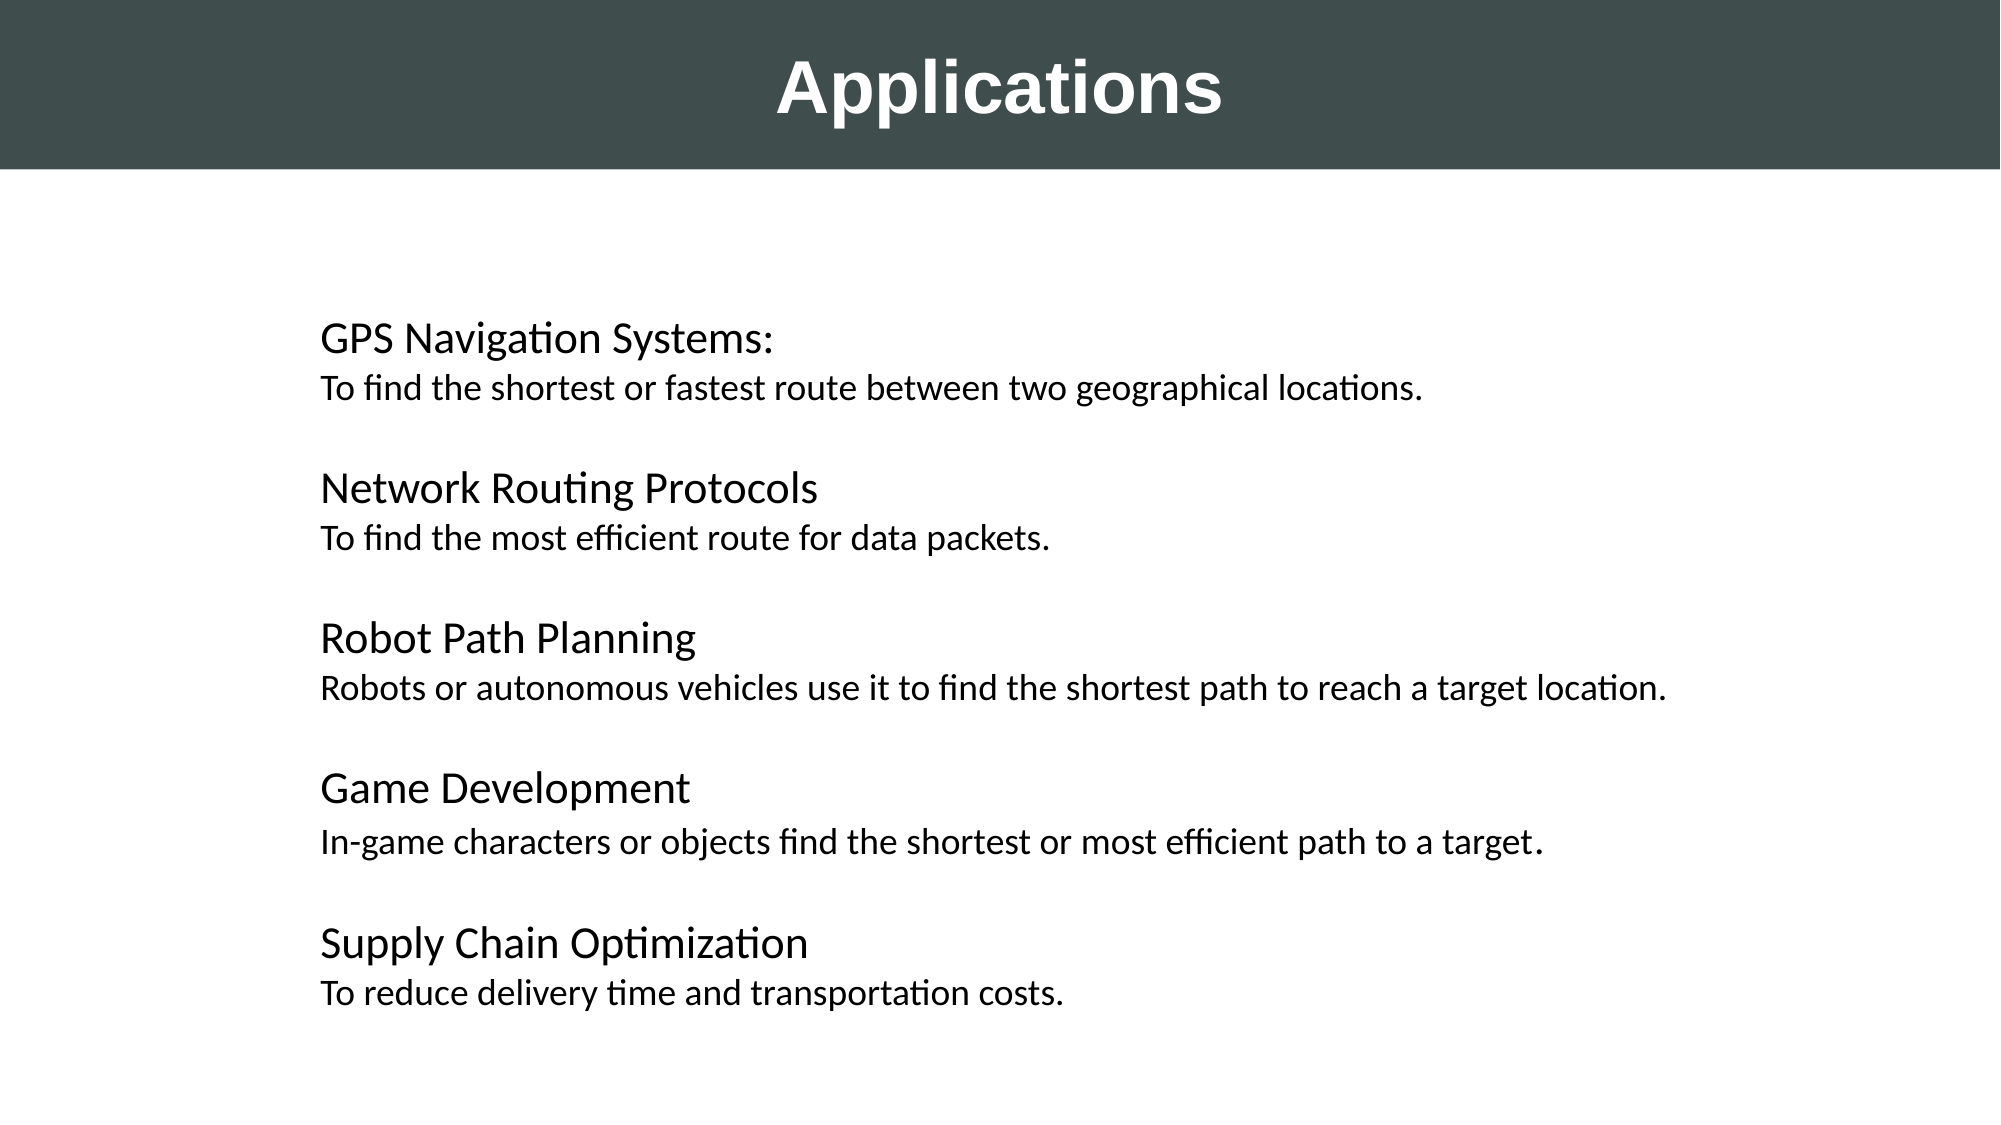

Applications
GPS Navigation Systems:
To find the shortest or fastest route between two geographical locations.

Network Routing Protocols
To find the most efficient route for data packets.

Robot Path Planning
Robots or autonomous vehicles use it to find the shortest path to reach a target location.

Game Development
In-game characters or objects find the shortest or most efficient path to a target.

Supply Chain Optimization
To reduce delivery time and transportation costs.